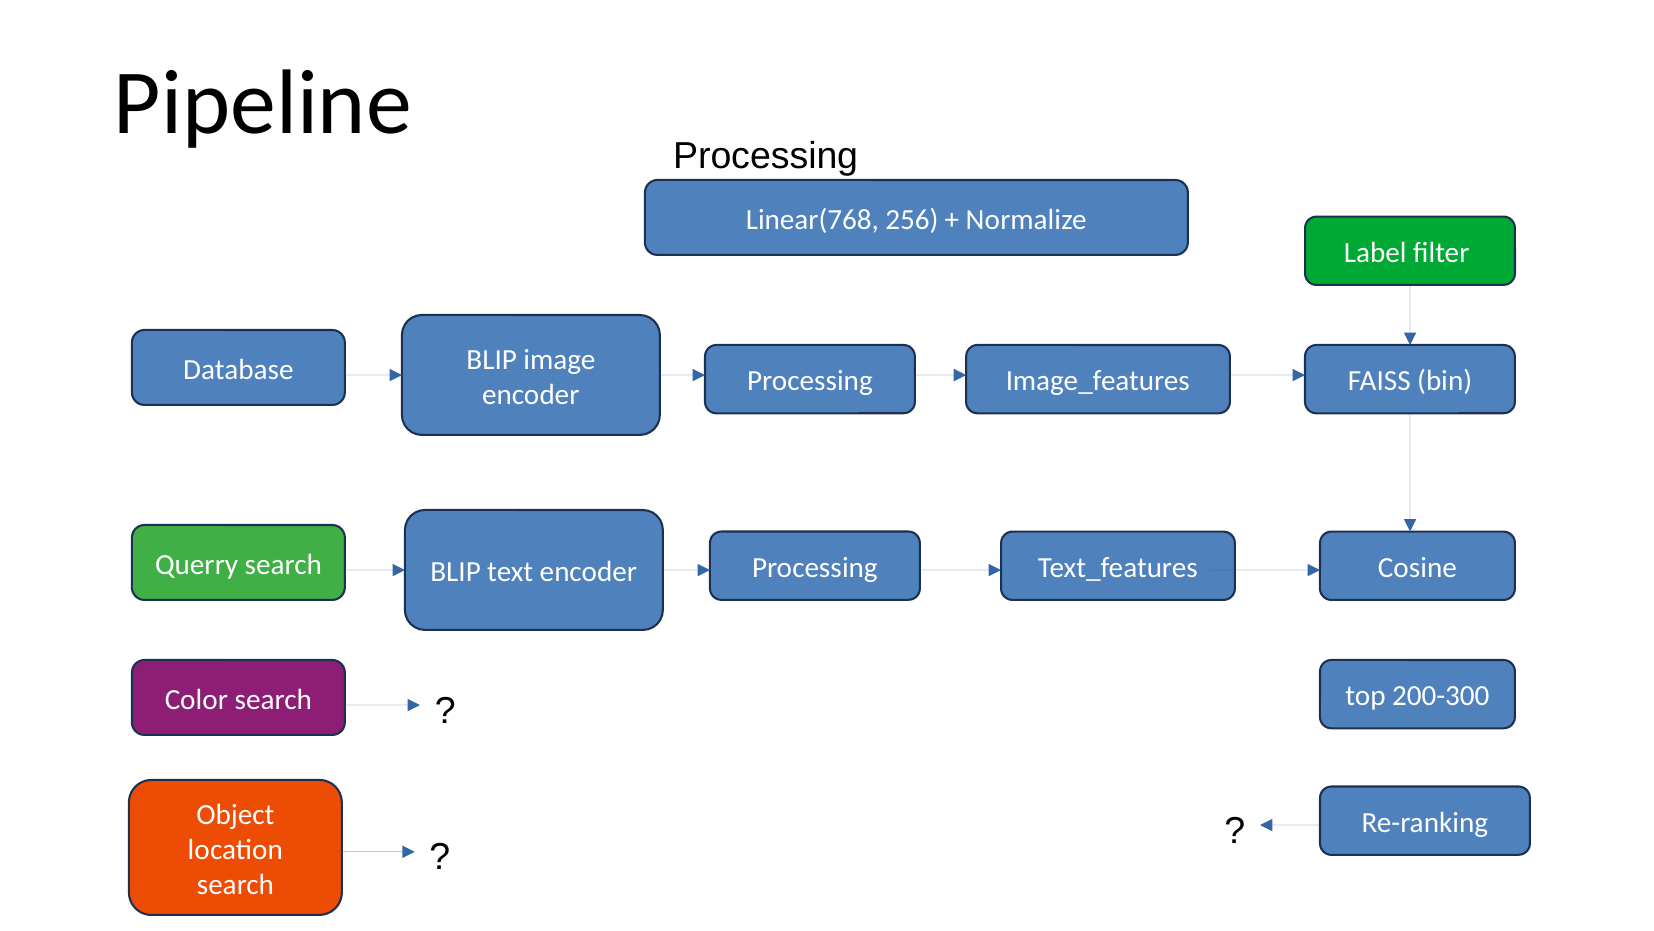

Pipeline
Processing
Linear(768, 256) + Normalize
Label filter

BLIP image encoder
Database
Processing
Image_features
FAISS (bin)

BLIP text encoder
Querry search
Processing
Text_features
Cosine

Color search
top 200-300
?

Object location search
Re-ranking
?
?